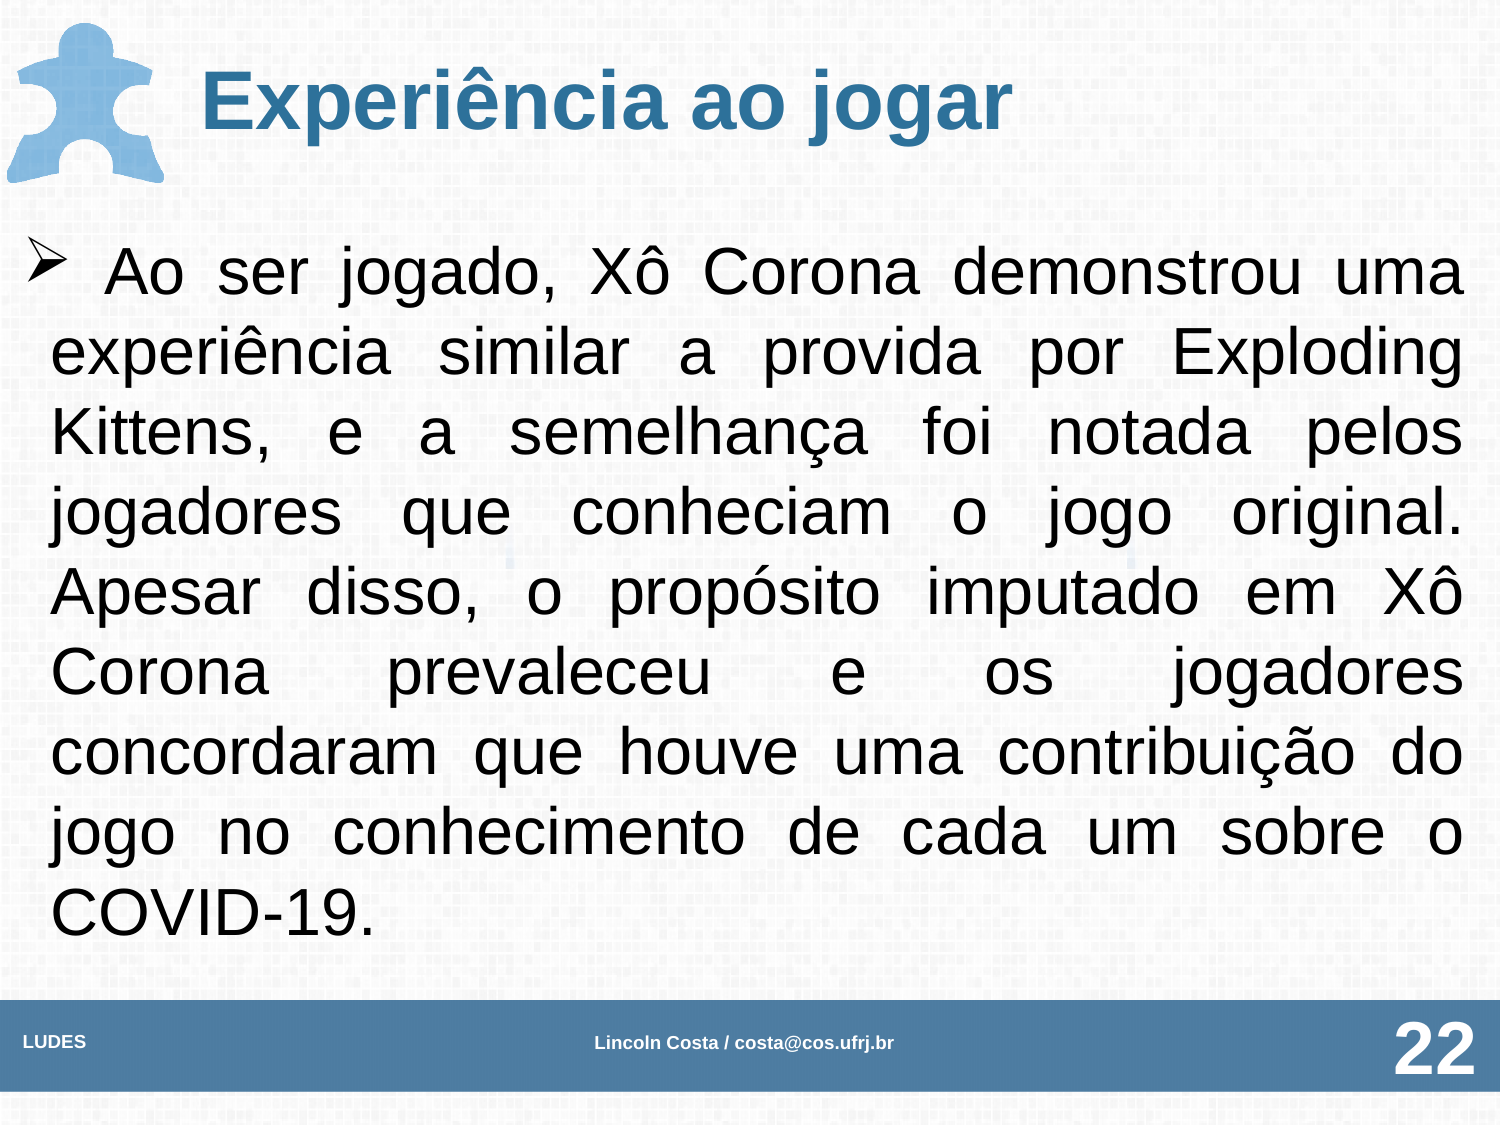

# Experiência ao jogar
 Ao ser jogado, Xô Corona demonstrou uma experiência similar a provida por Exploding Kittens, e a semelhança foi notada pelos jogadores que conheciam o jogo original. Apesar disso, o propósito imputado em Xô Corona prevaleceu e os jogadores concordaram que houve uma contribuição do jogo no conhecimento de cada um sobre o COVID-19.
LUDES
Lincoln Costa / costa@cos.ufrj.br
22